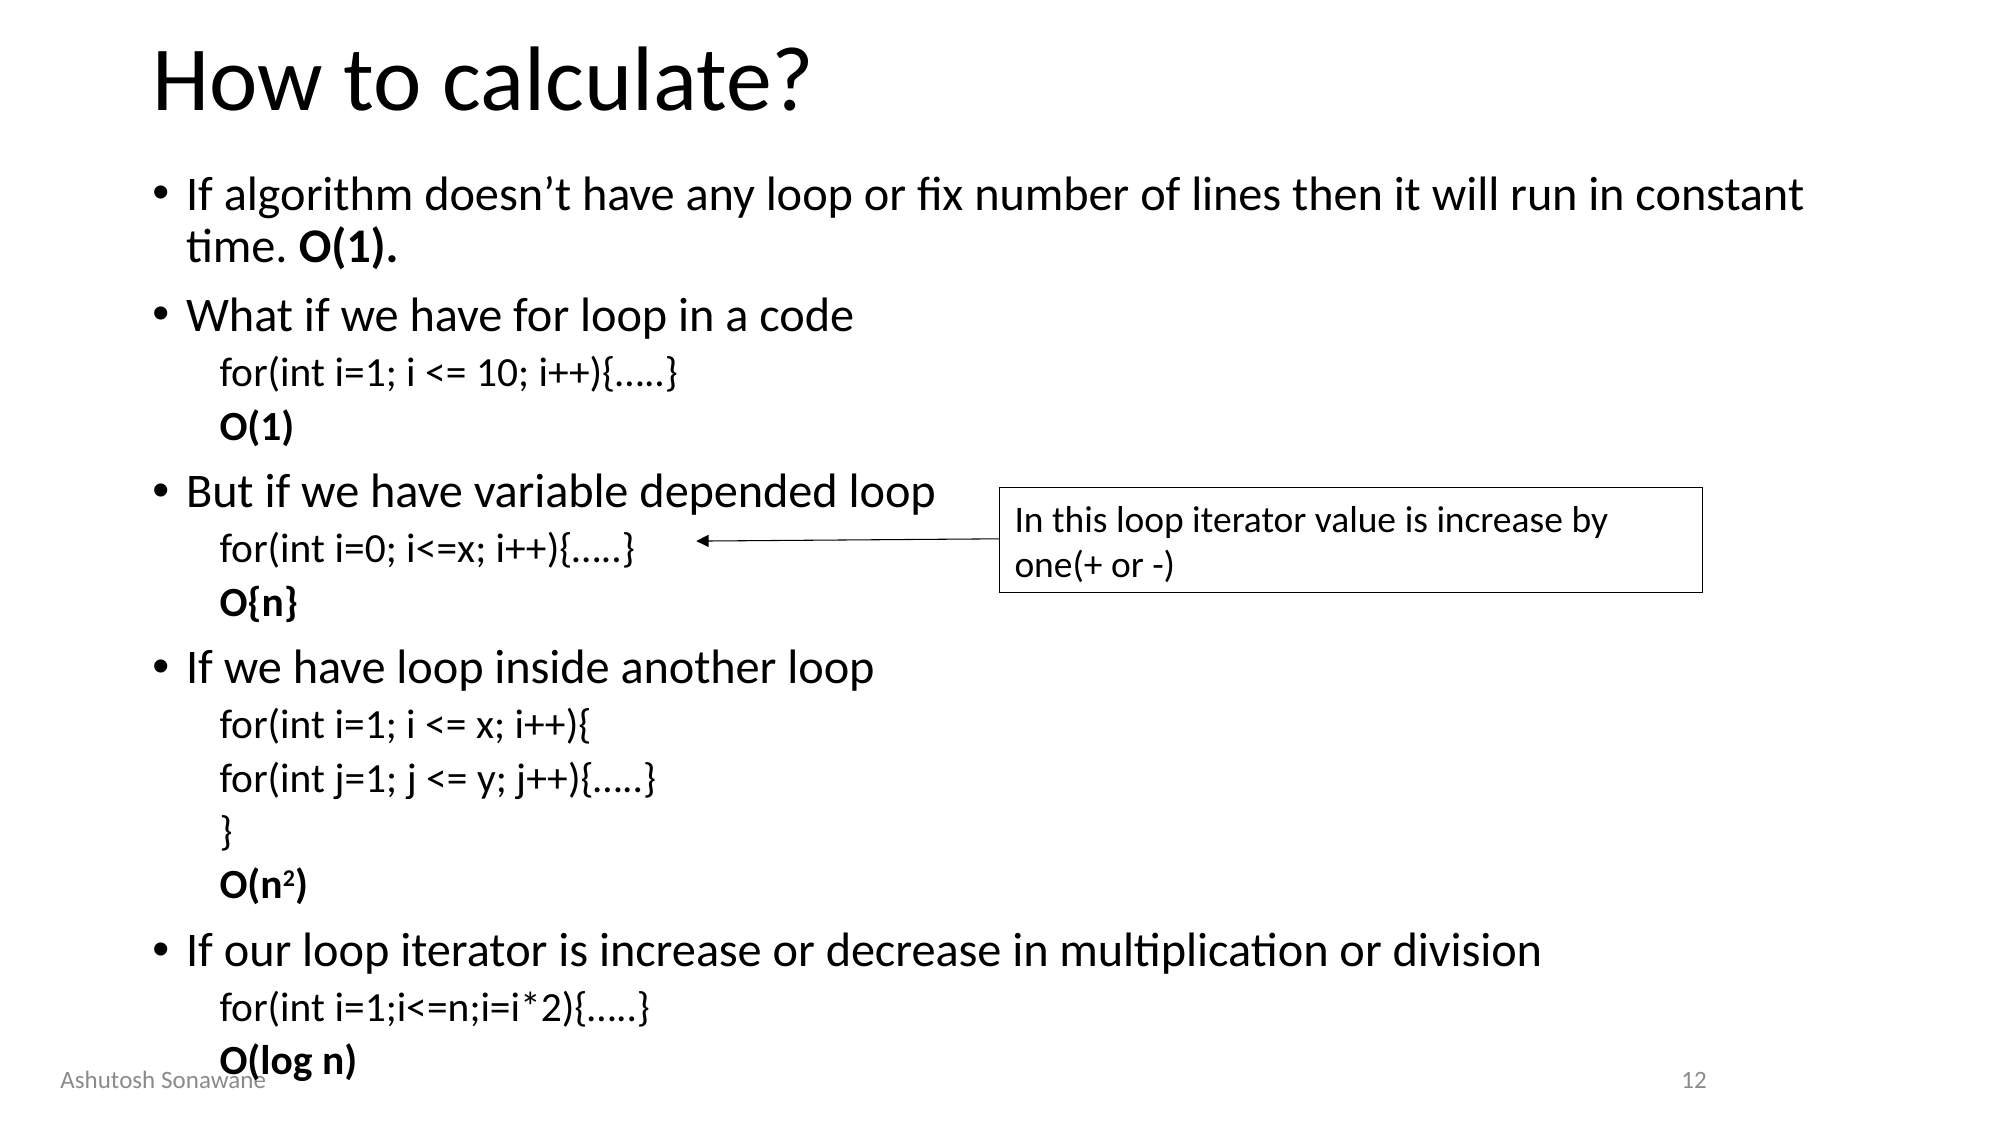

# How to calculate?
If algorithm doesn’t have any loop or fix number of lines then it will run in constant time. O(1).
What if we have for loop in a code
for(int i=1; i <= 10; i++){…..}
O(1)
But if we have variable depended loop
for(int i=0; i<=x; i++){…..}
O{n}
If we have loop inside another loop
for(int i=1; i <= x; i++){
	for(int j=1; j <= y; j++){…..}
}
O(n2)
If our loop iterator is increase or decrease in multiplication or division
for(int i=1;i<=n;i=i*2){…..}
O(log n)
In this loop iterator value is increase by one(+ or -)
Ashutosh Sonawane
12